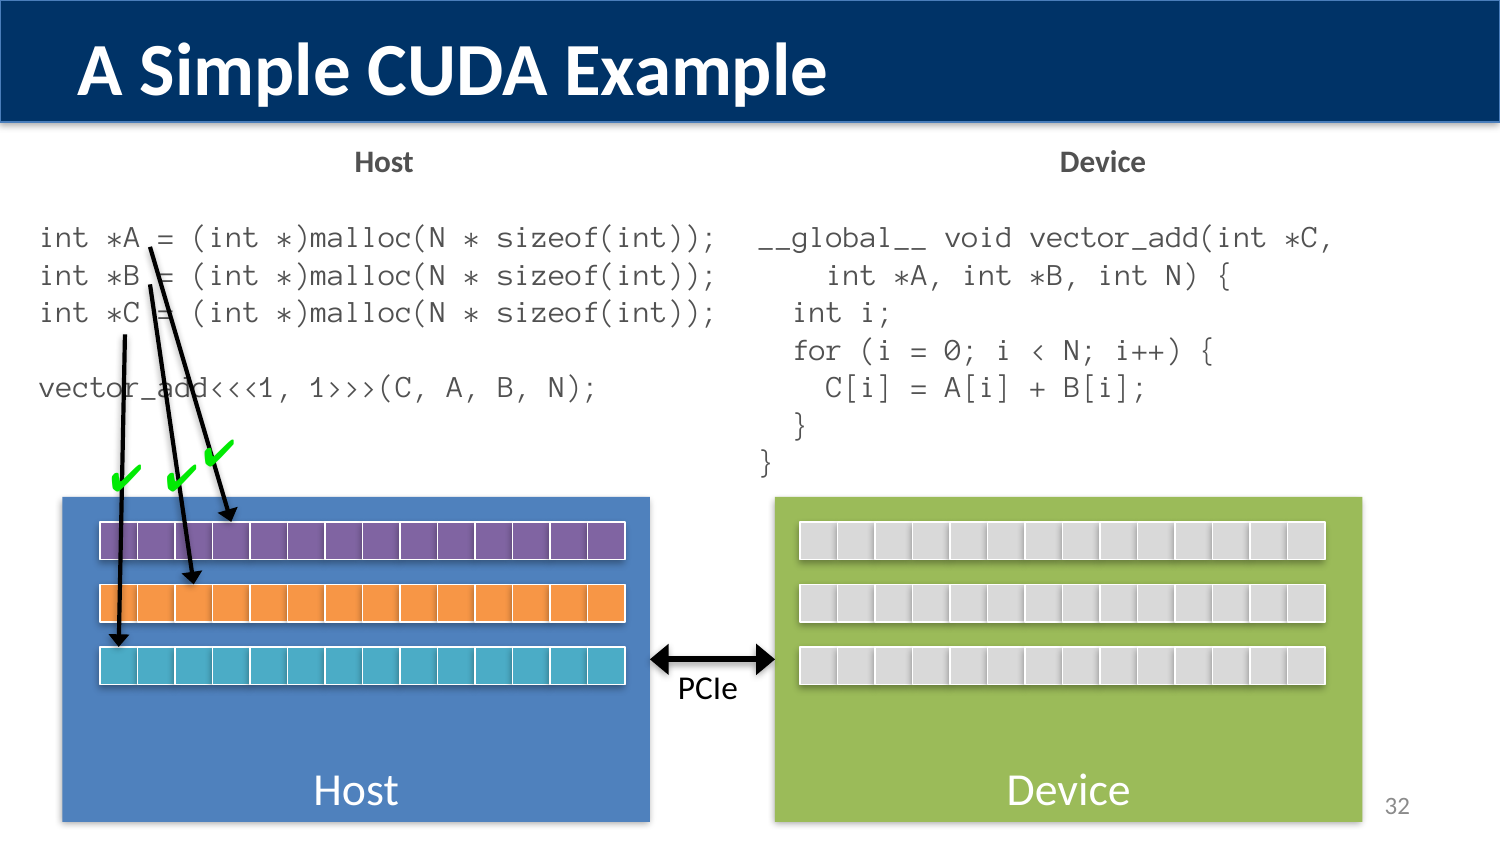

A Simple CUDA Example
Host

int *A = (int *)malloc(N * sizeof(int));
int *B = (int *)malloc(N * sizeof(int));
int *C = (int *)malloc(N * sizeof(int));

vector_add<<<1, 1>>>(C, A, B, N);

Device

__global__ void vector_add(int *C,
    int *A, int *B, int N) {
  int i;
  for (i = 0; i < N; i++) {
    C[i] = A[i] + B[i];
  }
}
✔
✔
✔
Host
Device

PCIe
32